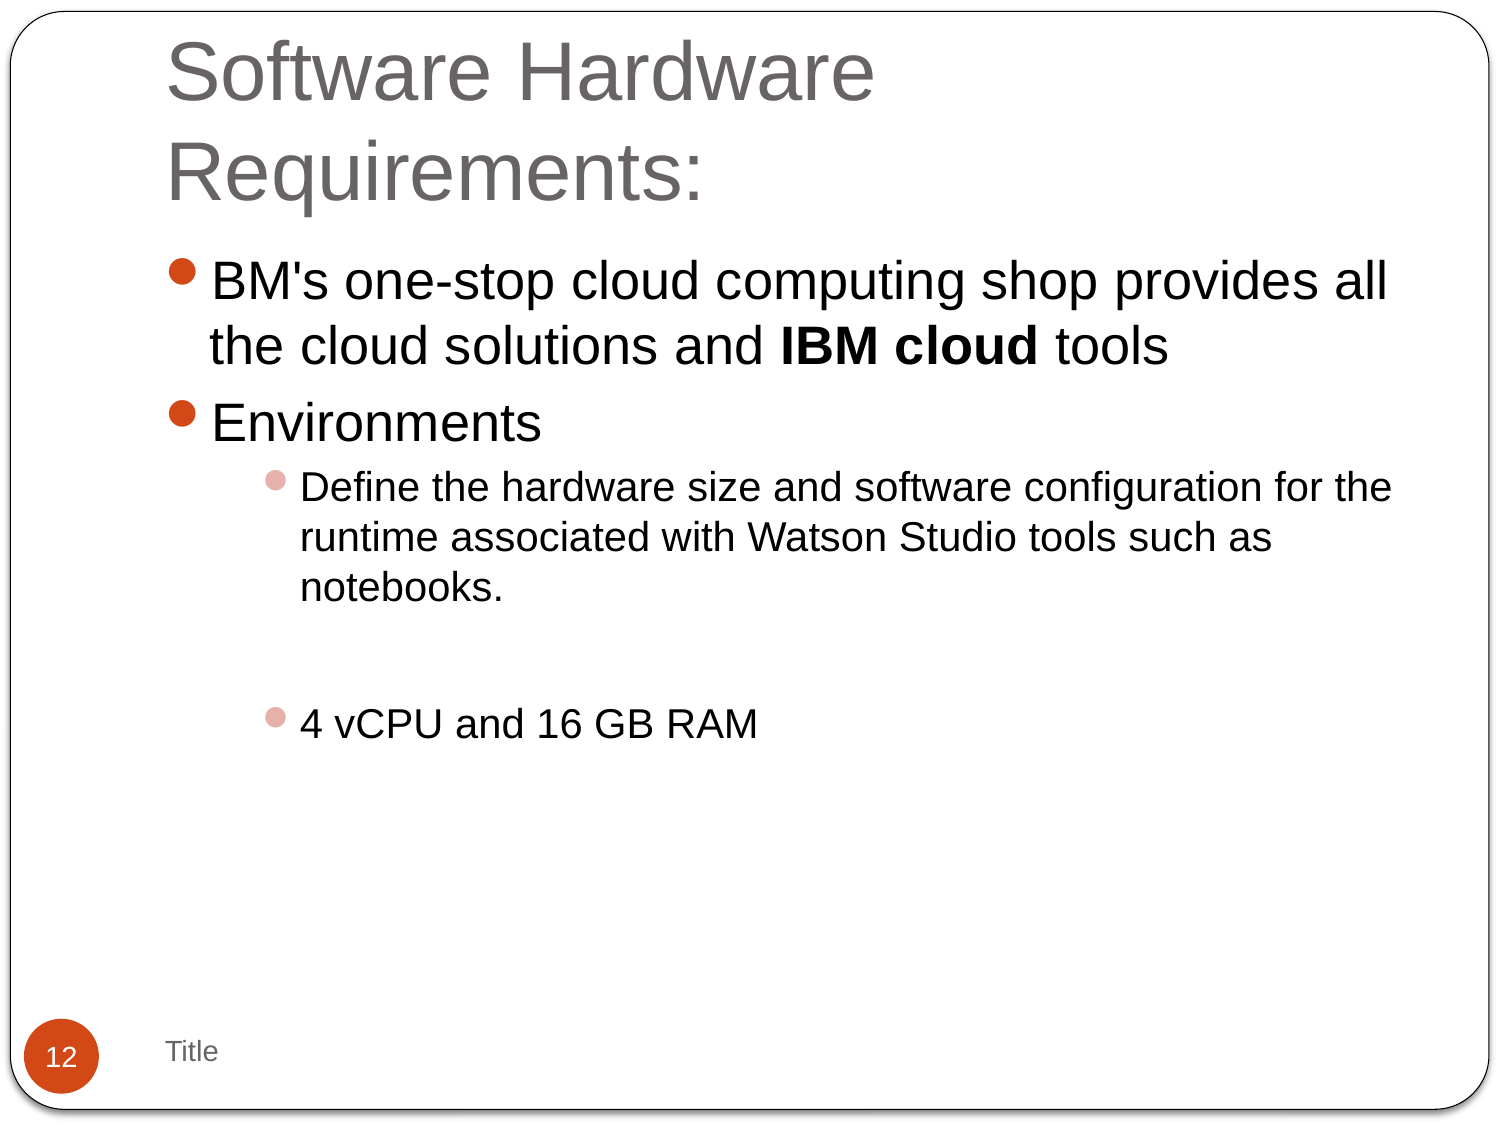

# Software Hardware Requirements:
BM's one-stop cloud computing shop provides all the cloud solutions and IBM cloud tools
Environments
Define the hardware size and software configuration for the runtime associated with Watson Studio tools such as notebooks.

4 vCPU and 16 GB RAM

Title
12